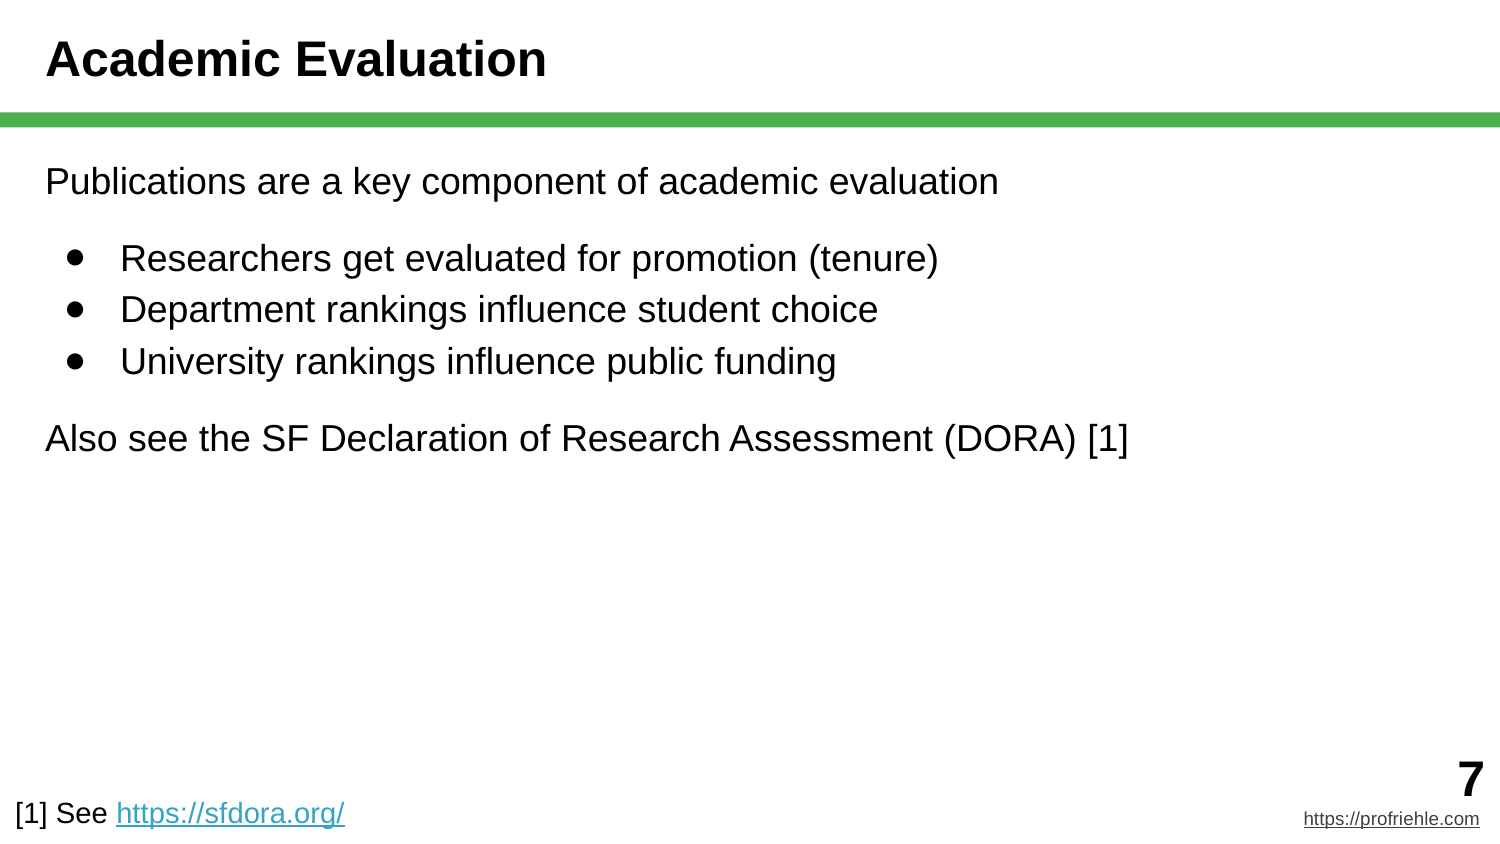

# Academic Evaluation
Publications are a key component of academic evaluation
Researchers get evaluated for promotion (tenure)
Department rankings influence student choice
University rankings influence public funding
Also see the SF Declaration of Research Assessment (DORA) [1]
[1] See https://sfdora.org/
7
https://profriehle.com